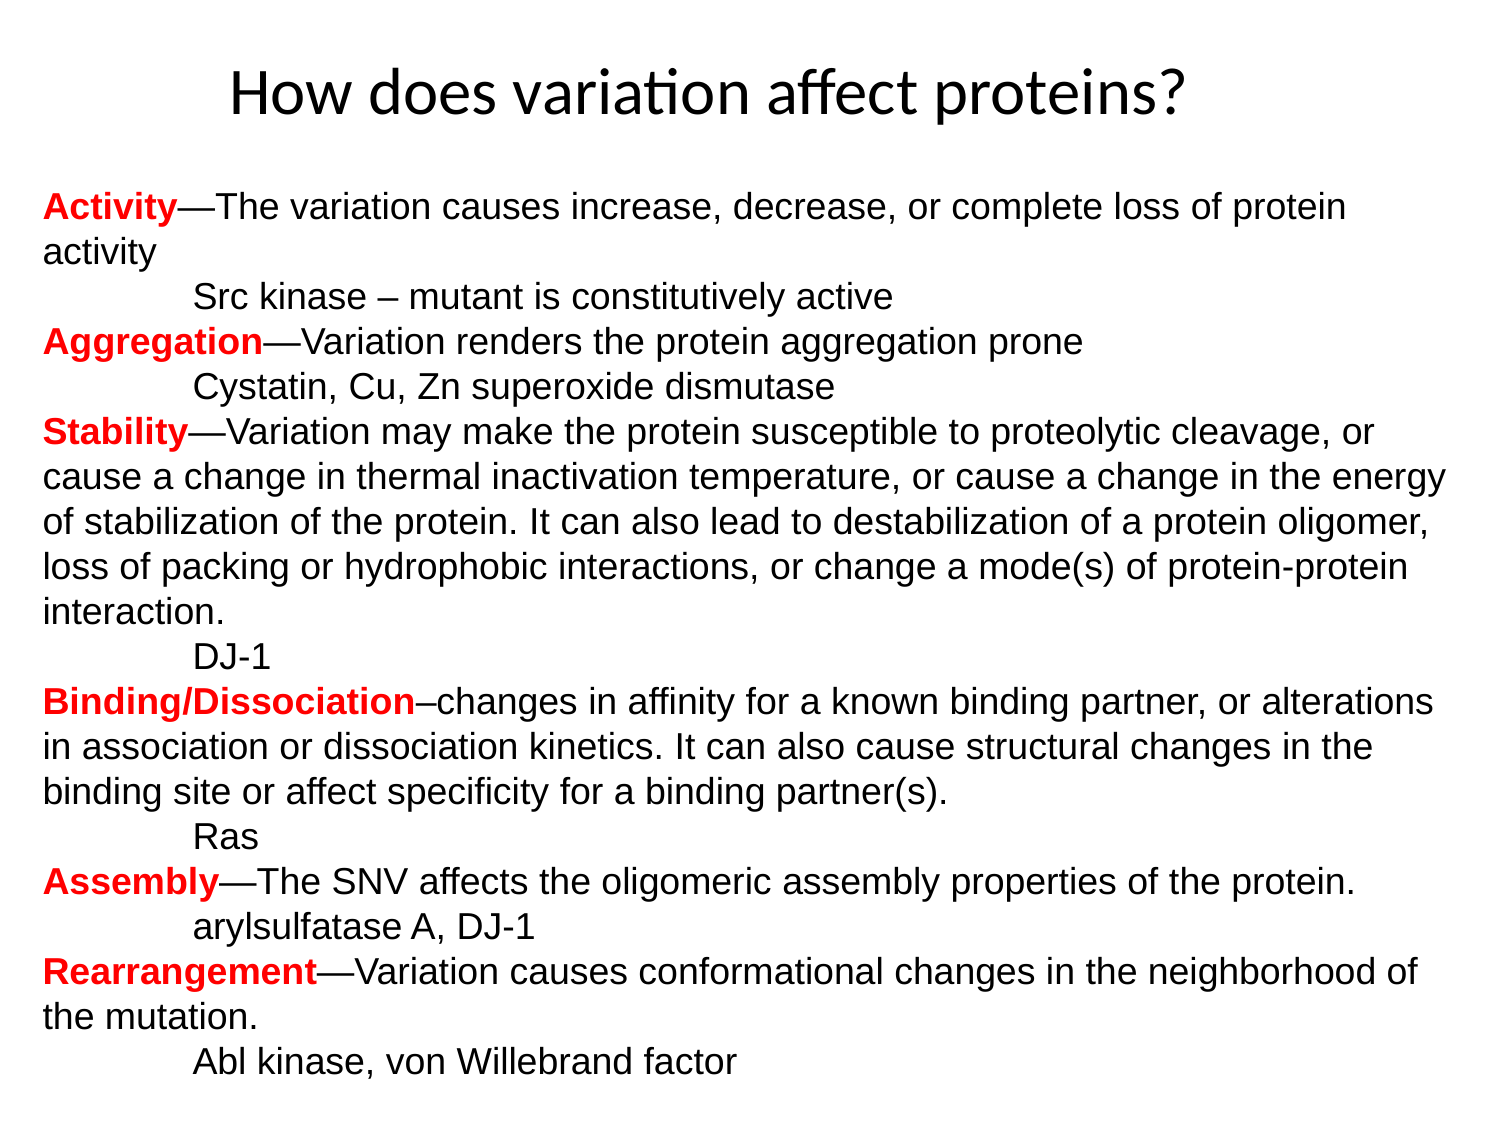

How does variation affect proteins?
Activity—The variation causes increase, decrease, or complete loss of protein activity
	Src kinase – mutant is constitutively active
Aggregation—Variation renders the protein aggregation prone
	Cystatin, Cu, Zn superoxide dismutase
Stability—Variation may make the protein susceptible to proteolytic cleavage, or cause a change in thermal inactivation temperature, or cause a change in the energy of stabilization of the protein. It can also lead to destabilization of a protein oligomer, loss of packing or hydrophobic interactions, or change a mode(s) of protein-protein interaction.
	DJ-1
Binding/Dissociation–changes in affinity for a known binding partner, or alterations in association or dissociation kinetics. It can also cause structural changes in the binding site or affect specificity for a binding partner(s).
	Ras
Assembly—The SNV affects the oligomeric assembly properties of the protein.
	arylsulfatase A, DJ-1
Rearrangement—Variation causes conformational changes in the neighborhood of the mutation.
	Abl kinase, von Willebrand factor